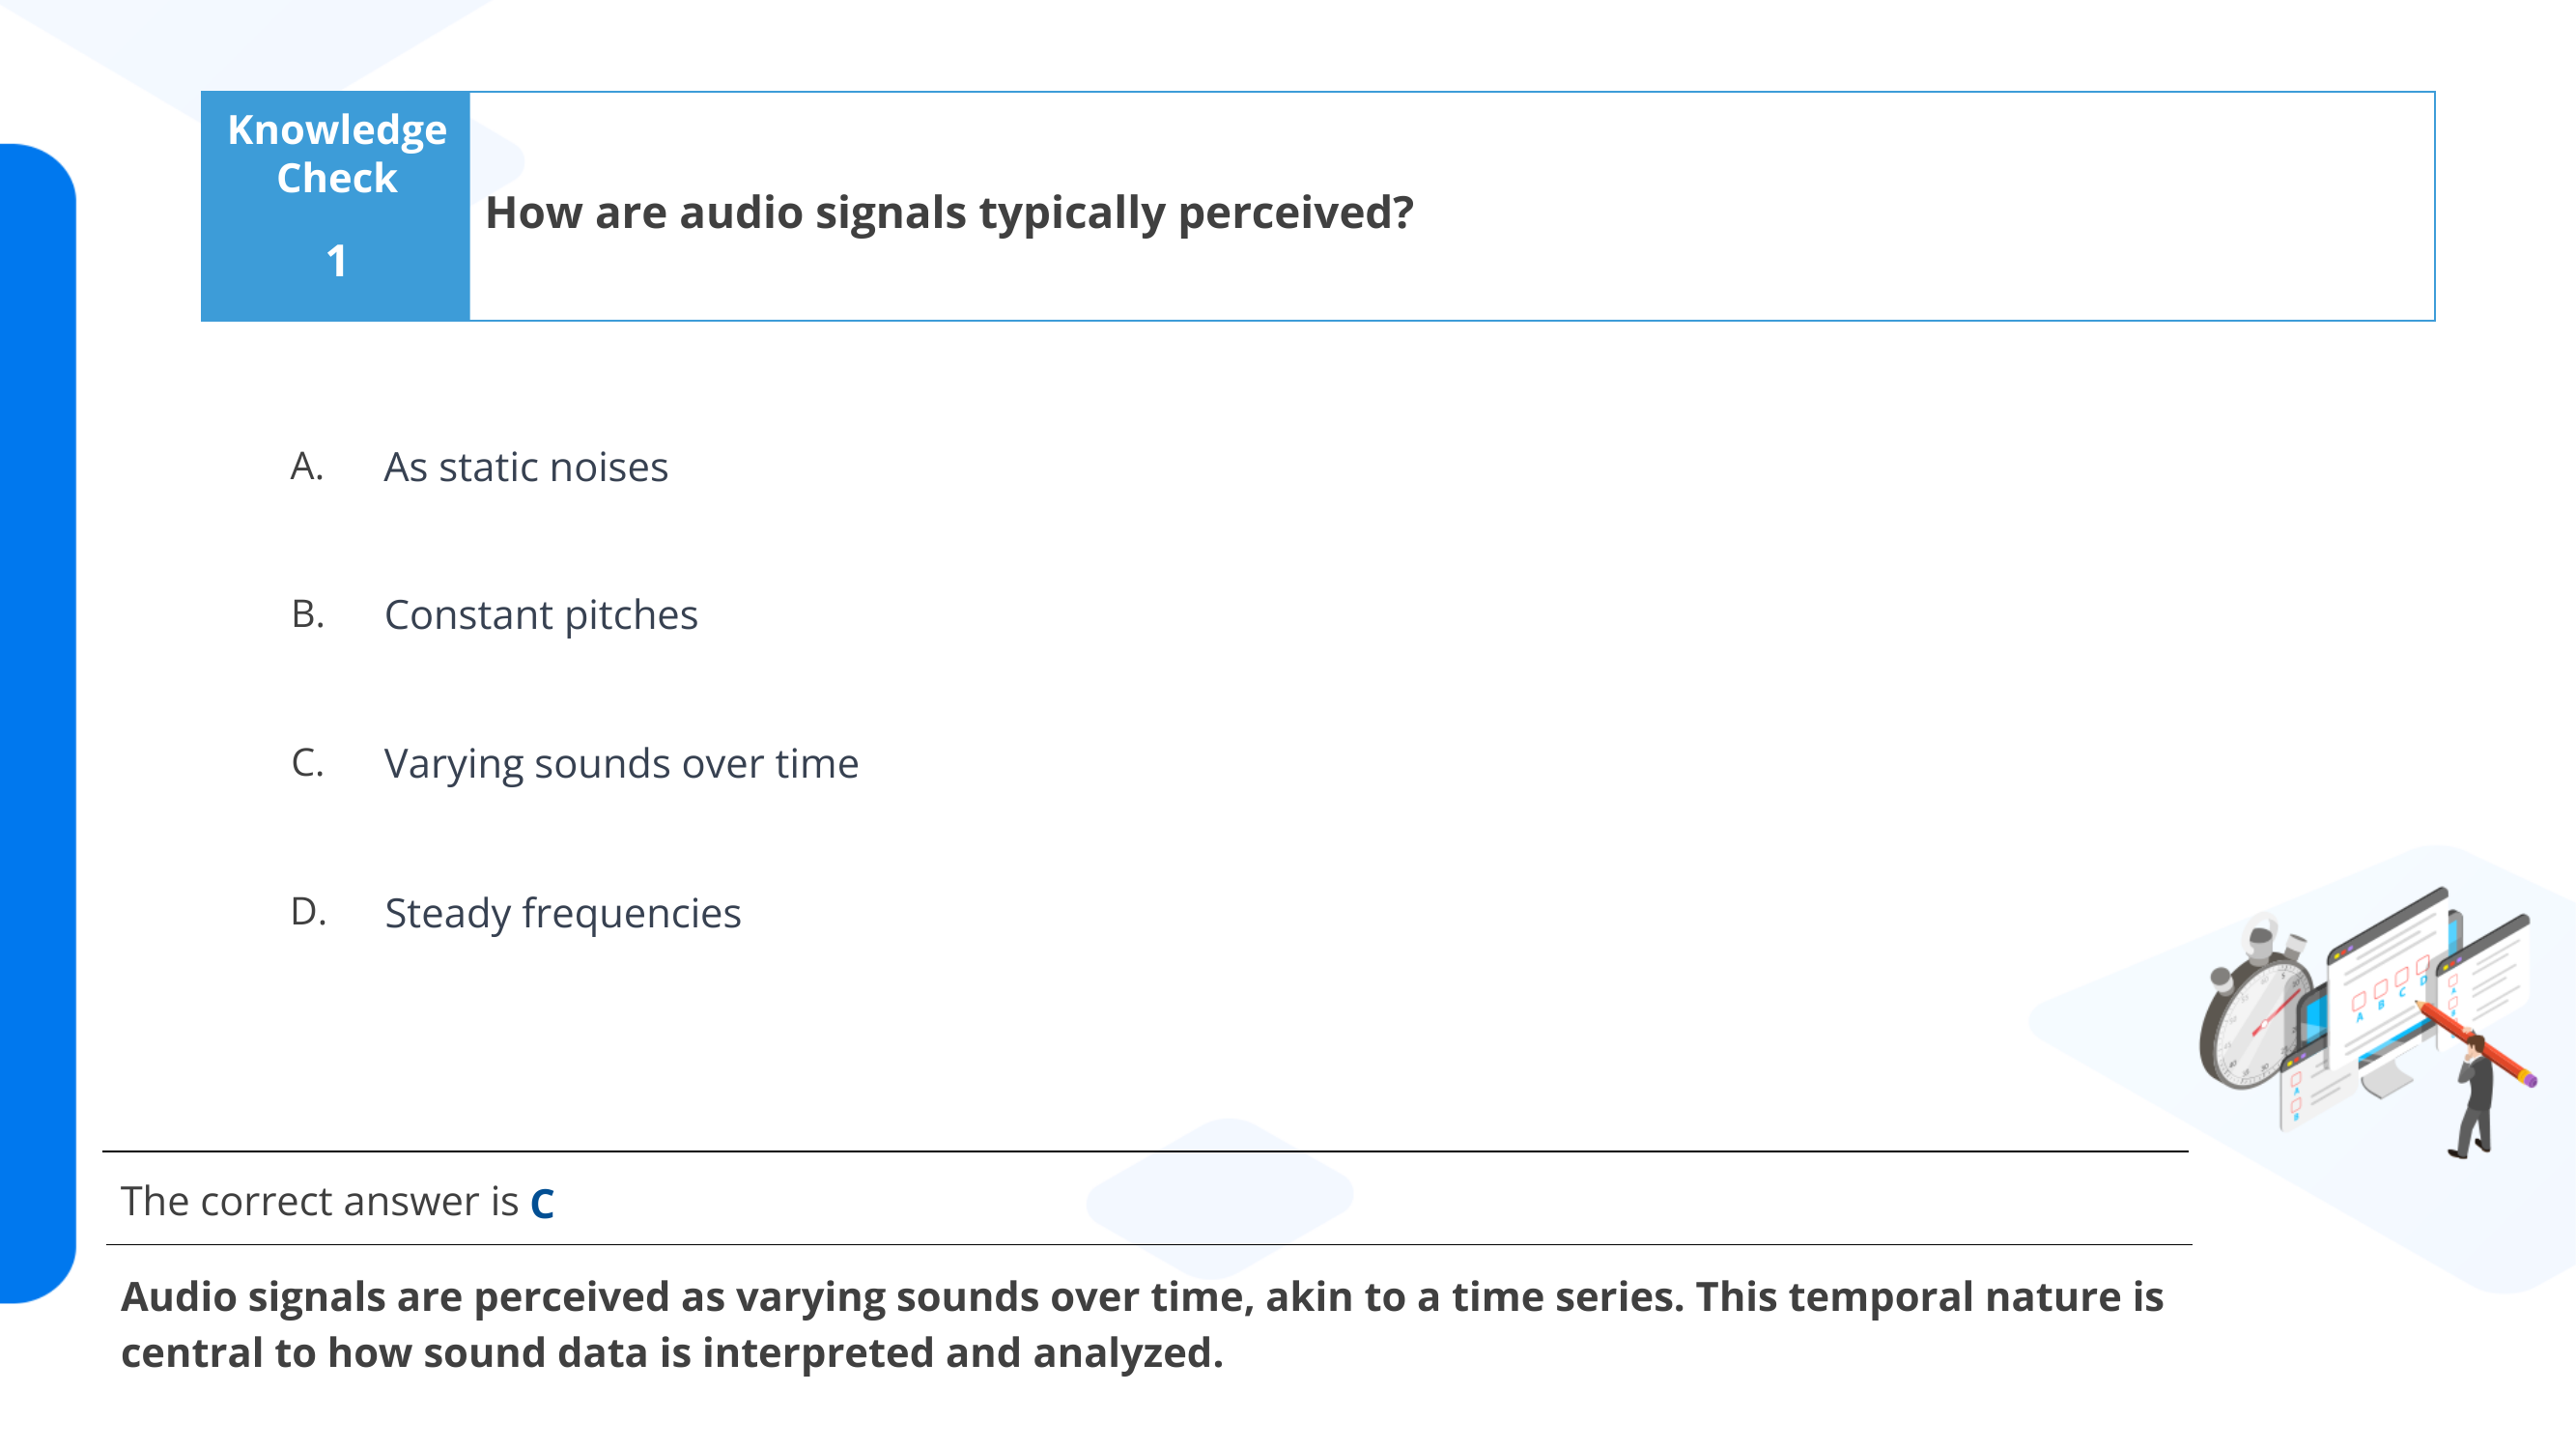

How are audio signals typically perceived?
1
As static noises
Constant pitches
Varying sounds over time
Steady frequencies
C
Audio signals are perceived as varying sounds over time, akin to a time series. This temporal nature is central to how sound data is interpreted and analyzed.